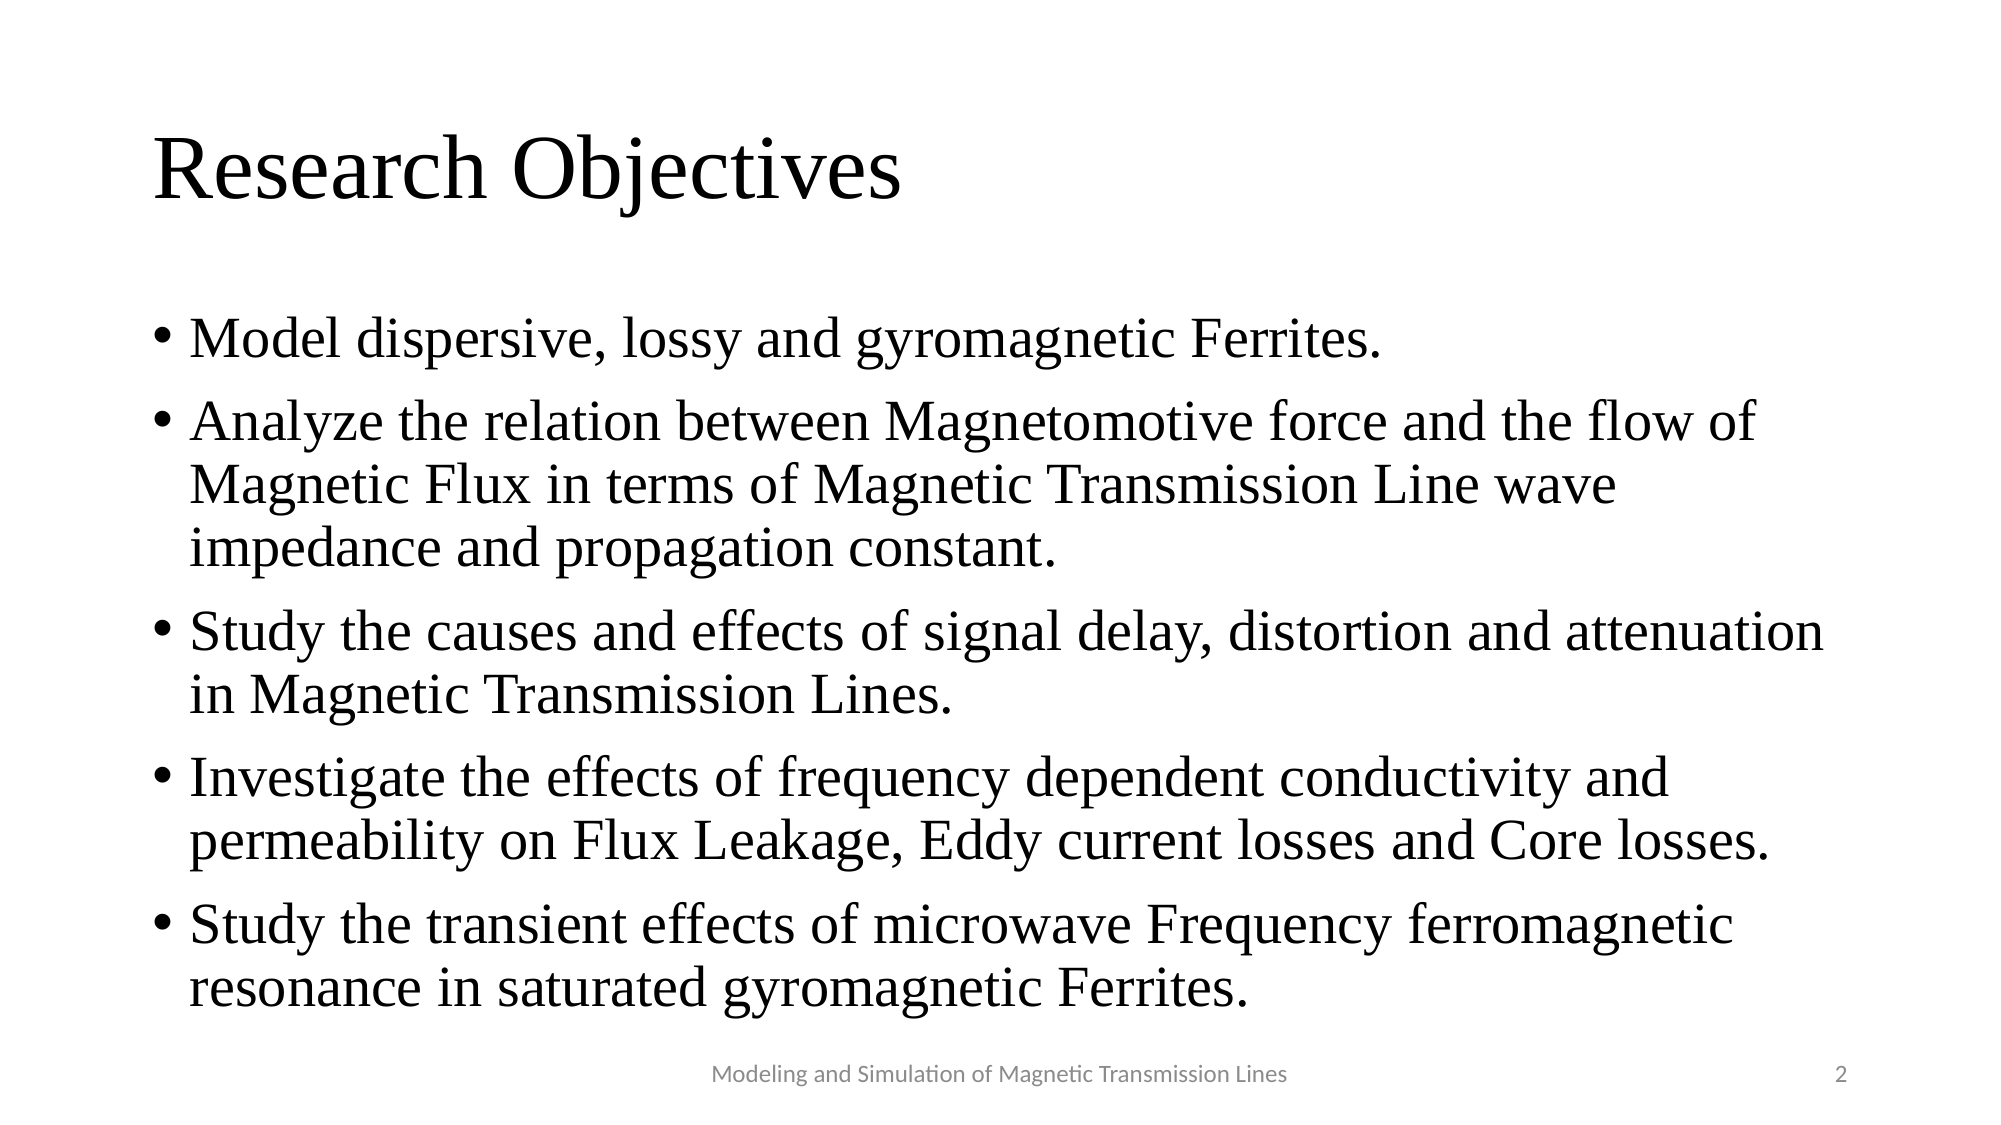

# Research Objectives
Model dispersive, lossy and gyromagnetic Ferrites.
Analyze the relation between Magnetomotive force and the flow of Magnetic Flux in terms of Magnetic Transmission Line wave impedance and propagation constant.
Study the causes and effects of signal delay, distortion and attenuation in Magnetic Transmission Lines.
Investigate the effects of frequency dependent conductivity and permeability on Flux Leakage, Eddy current losses and Core losses.
Study the transient effects of microwave Frequency ferromagnetic resonance in saturated gyromagnetic Ferrites.
Modeling and Simulation of Magnetic Transmission Lines
2